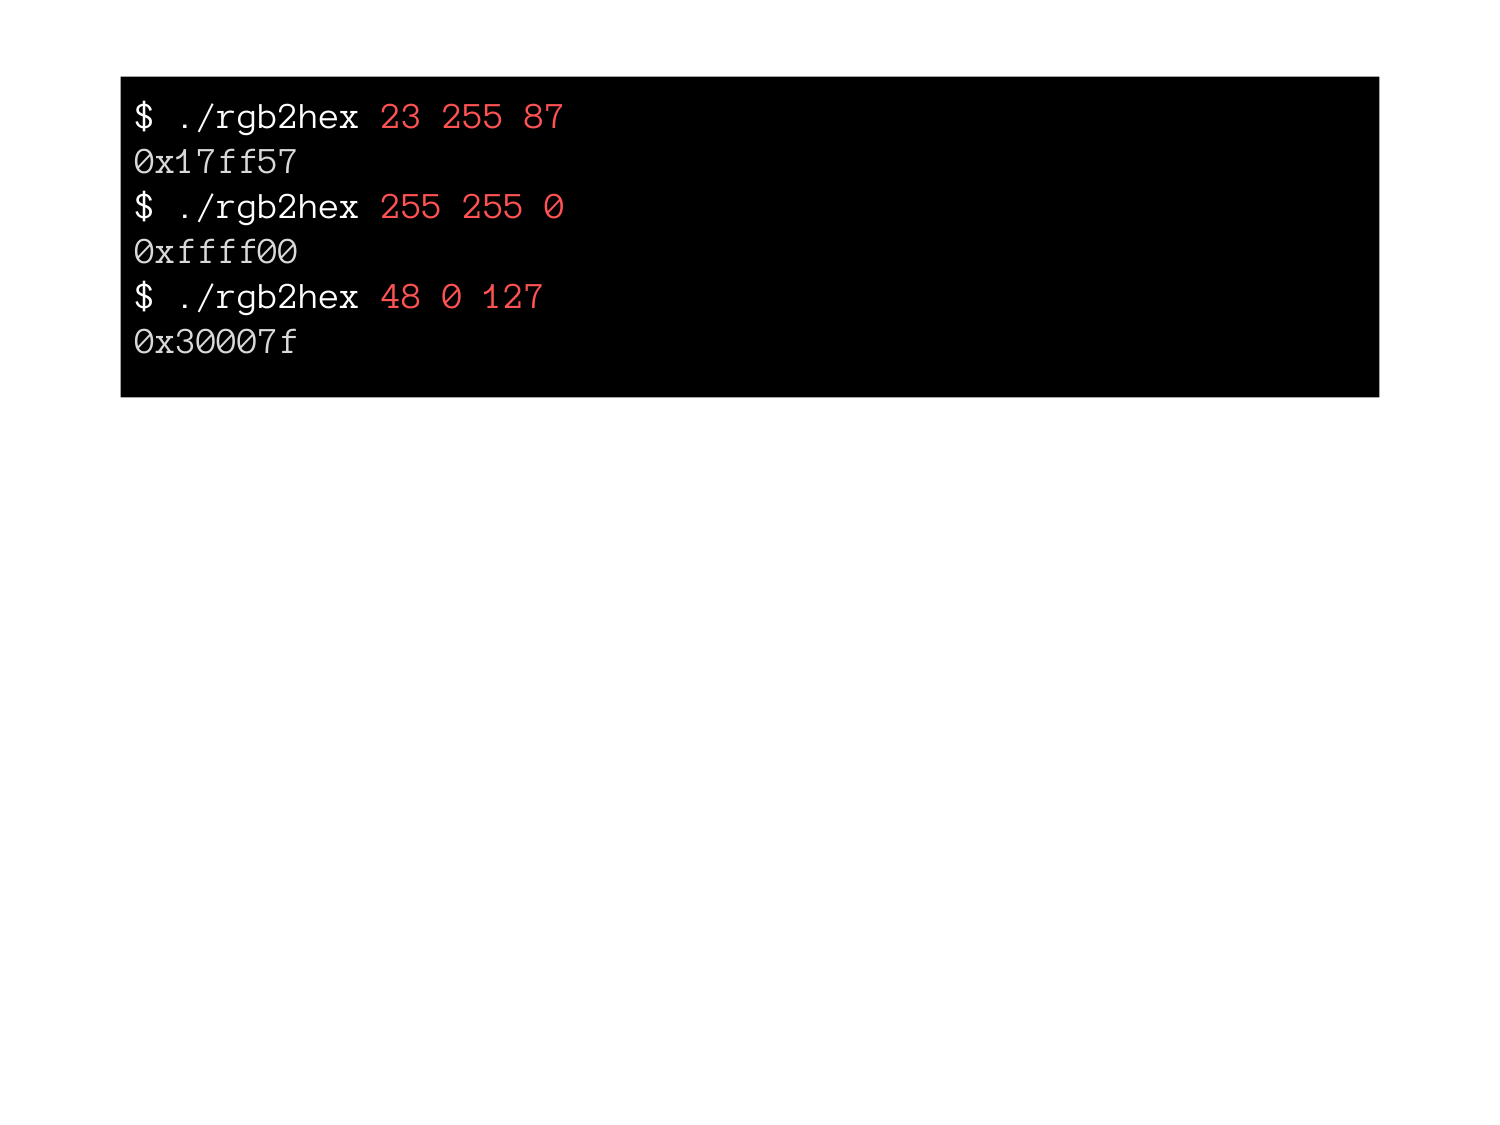

$ ./rgb2hex 23 255 87
0x17ff57
$ ./rgb2hex 255 255 0
0xffff00
$ ./rgb2hex 48 0 127
0x30007f